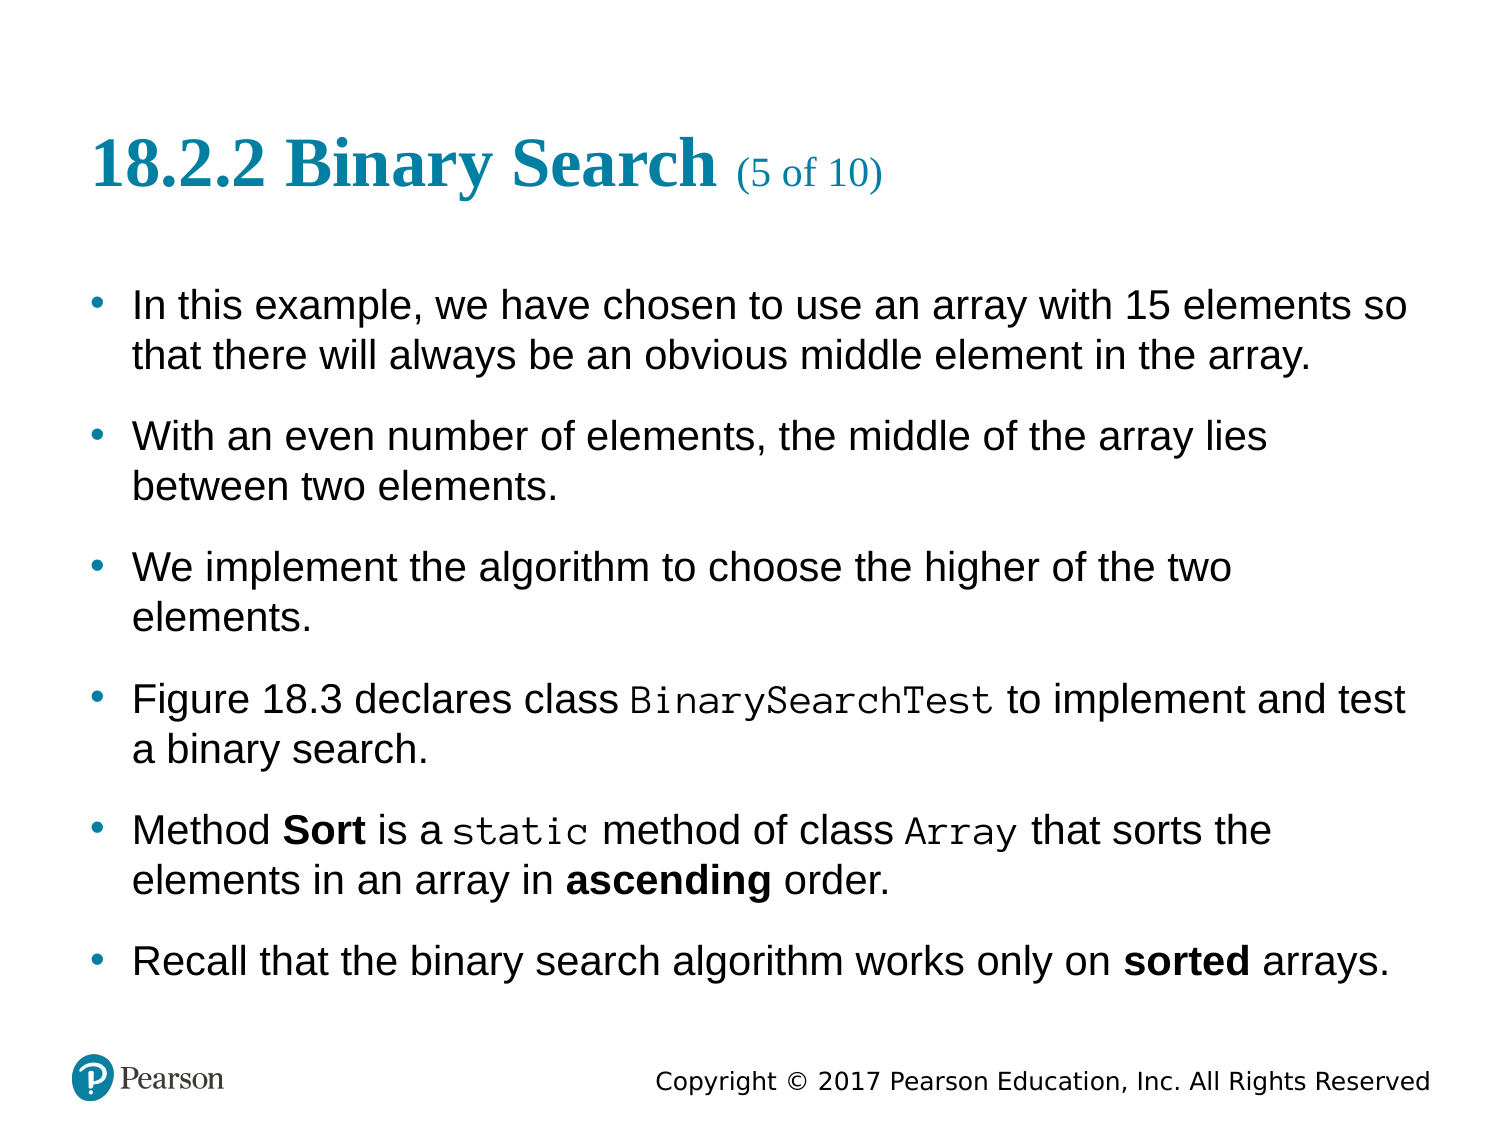

# 18.2.2 Binary Search (5 of 10)
In this example, we have chosen to use an array with 15 elements so that there will always be an obvious middle element in the array.
With an even number of elements, the middle of the array lies between two elements.
We implement the algorithm to choose the higher of the two elements.
Figure 18.3 declares class BinarySearchTest to implement and test a binary search.
Method Sort is a static method of class Array that sorts the elements in an array in ascending order.
Recall that the binary search algorithm works only on sorted arrays.